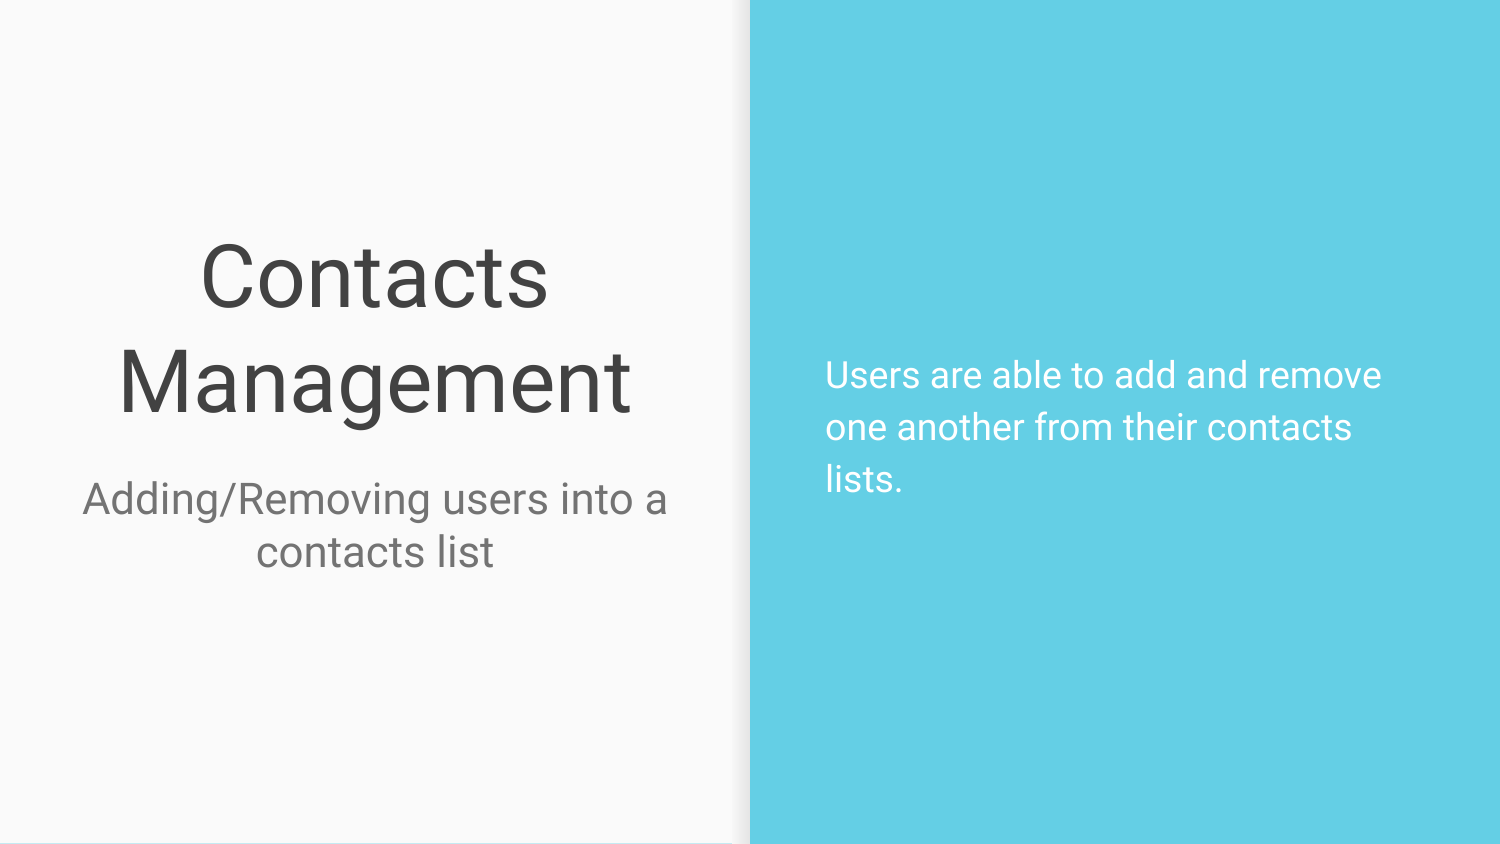

Users are able to add and remove one another from their contacts lists.
# Contacts Management
Adding/Removing users into a contacts list